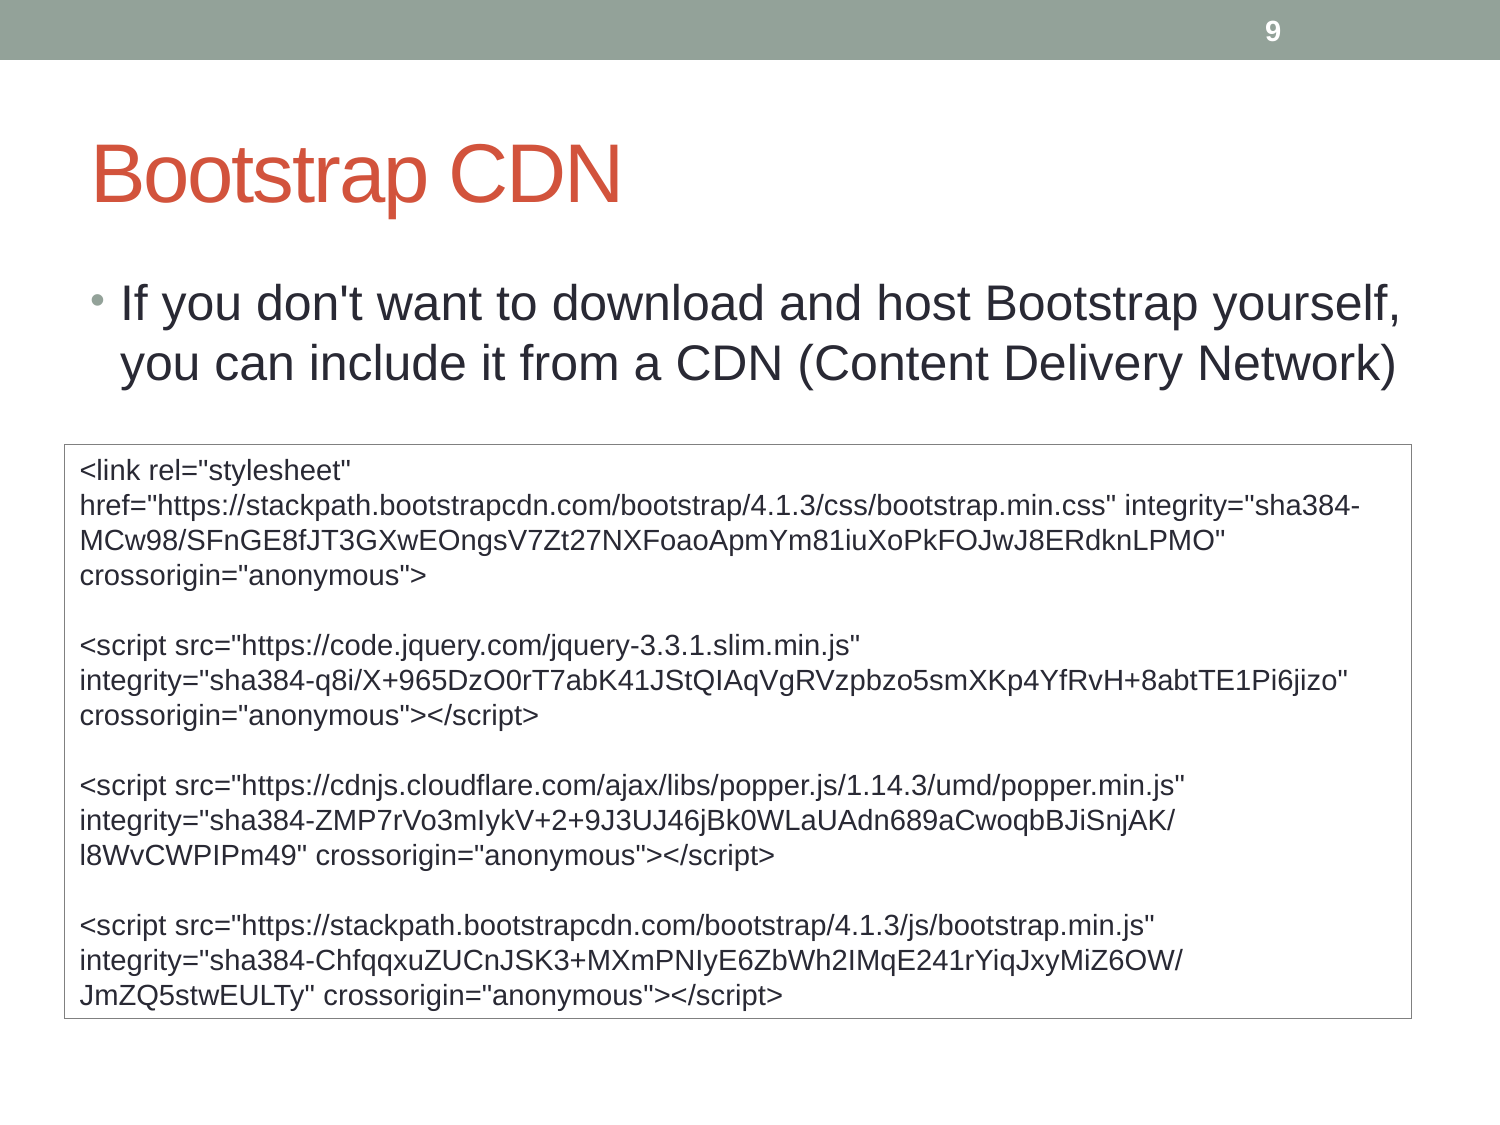

9
# Bootstrap CDN
If you don't want to download and host Bootstrap yourself, you can include it from a CDN (Content Delivery Network)

<link rel="stylesheet" href="https://stackpath.bootstrapcdn.com/bootstrap/4.1.3/css/bootstrap.min.css" integrity="sha384-MCw98/SFnGE8fJT3GXwEOngsV7Zt27NXFoaoApmYm81iuXoPkFOJwJ8ERdknLPMO" crossorigin="anonymous">

<script src="https://code.jquery.com/jquery-3.3.1.slim.min.js" integrity="sha384-q8i/X+965DzO0rT7abK41JStQIAqVgRVzpbzo5smXKp4YfRvH+8abtTE1Pi6jizo" crossorigin="anonymous"></script>

<script src="https://cdnjs.cloudflare.com/ajax/libs/popper.js/1.14.3/umd/popper.min.js" integrity="sha384-ZMP7rVo3mIykV+2+9J3UJ46jBk0WLaUAdn689aCwoqbBJiSnjAK/l8WvCWPIPm49" crossorigin="anonymous"></script>

<script src="https://stackpath.bootstrapcdn.com/bootstrap/4.1.3/js/bootstrap.min.js" integrity="sha384-ChfqqxuZUCnJSK3+MXmPNIyE6ZbWh2IMqE241rYiqJxyMiZ6OW/JmZQ5stwEULTy" crossorigin="anonymous"></script>